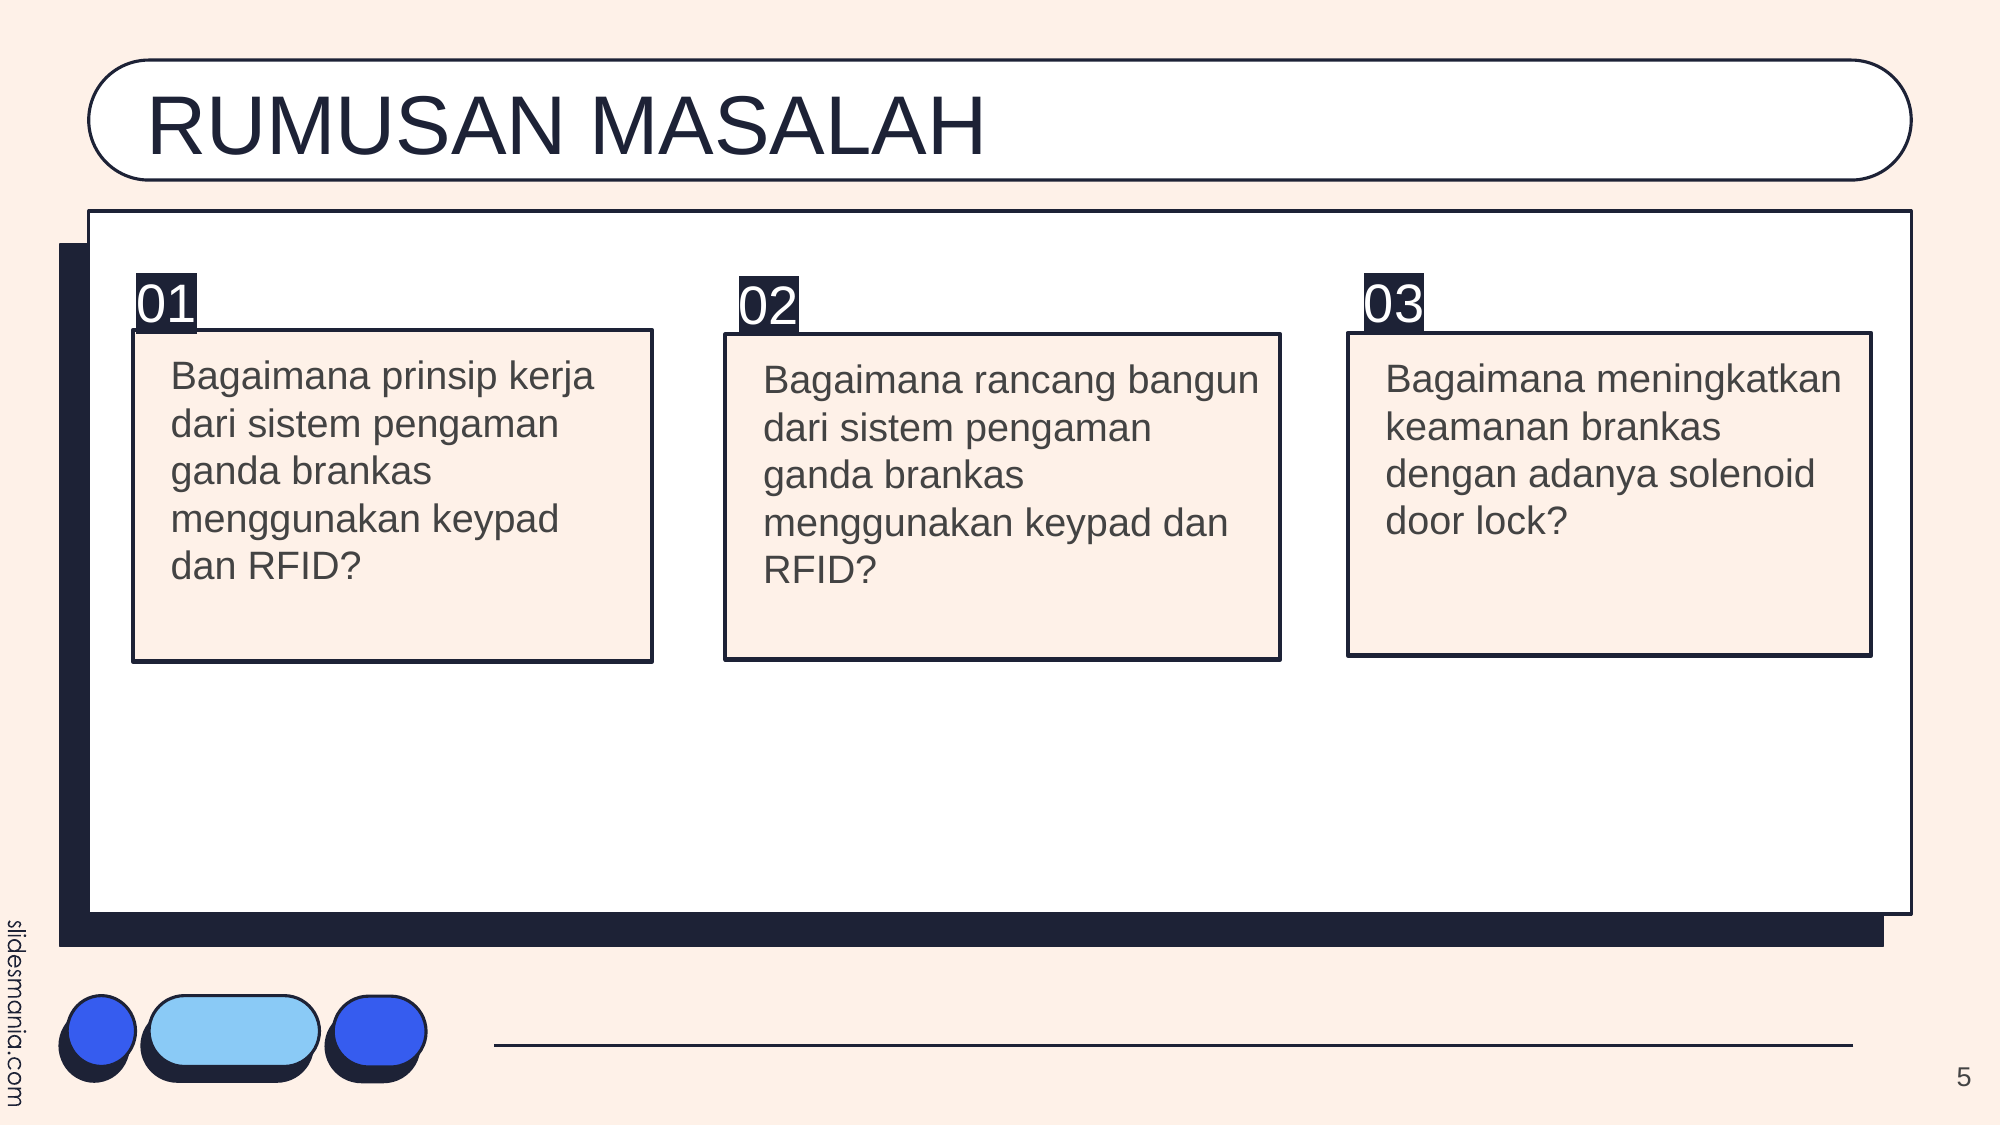

# RUMUSAN MASALAH
01
03
02
Bagaimana prinsip kerja dari sistem pengaman ganda brankas menggunakan keypad dan RFID?
Bagaimana meningkatkan keamanan brankas dengan adanya solenoid door lock?
Bagaimana rancang bangun dari sistem pengaman ganda brankas menggunakan keypad dan RFID?
5